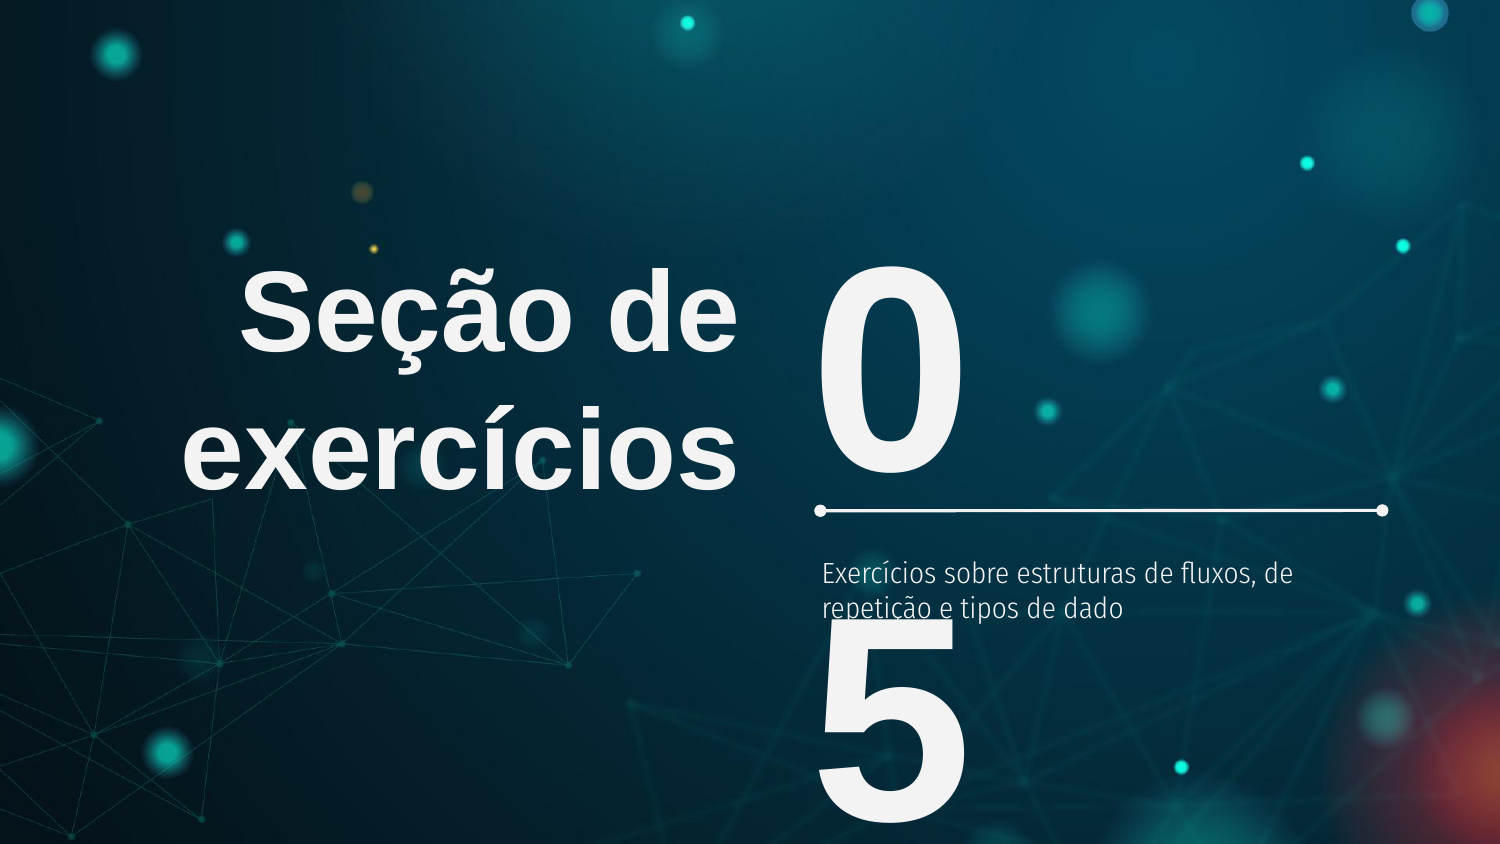

# Seção de exercícios
05
Exercícios sobre estruturas de fluxos, de repetição e tipos de dado